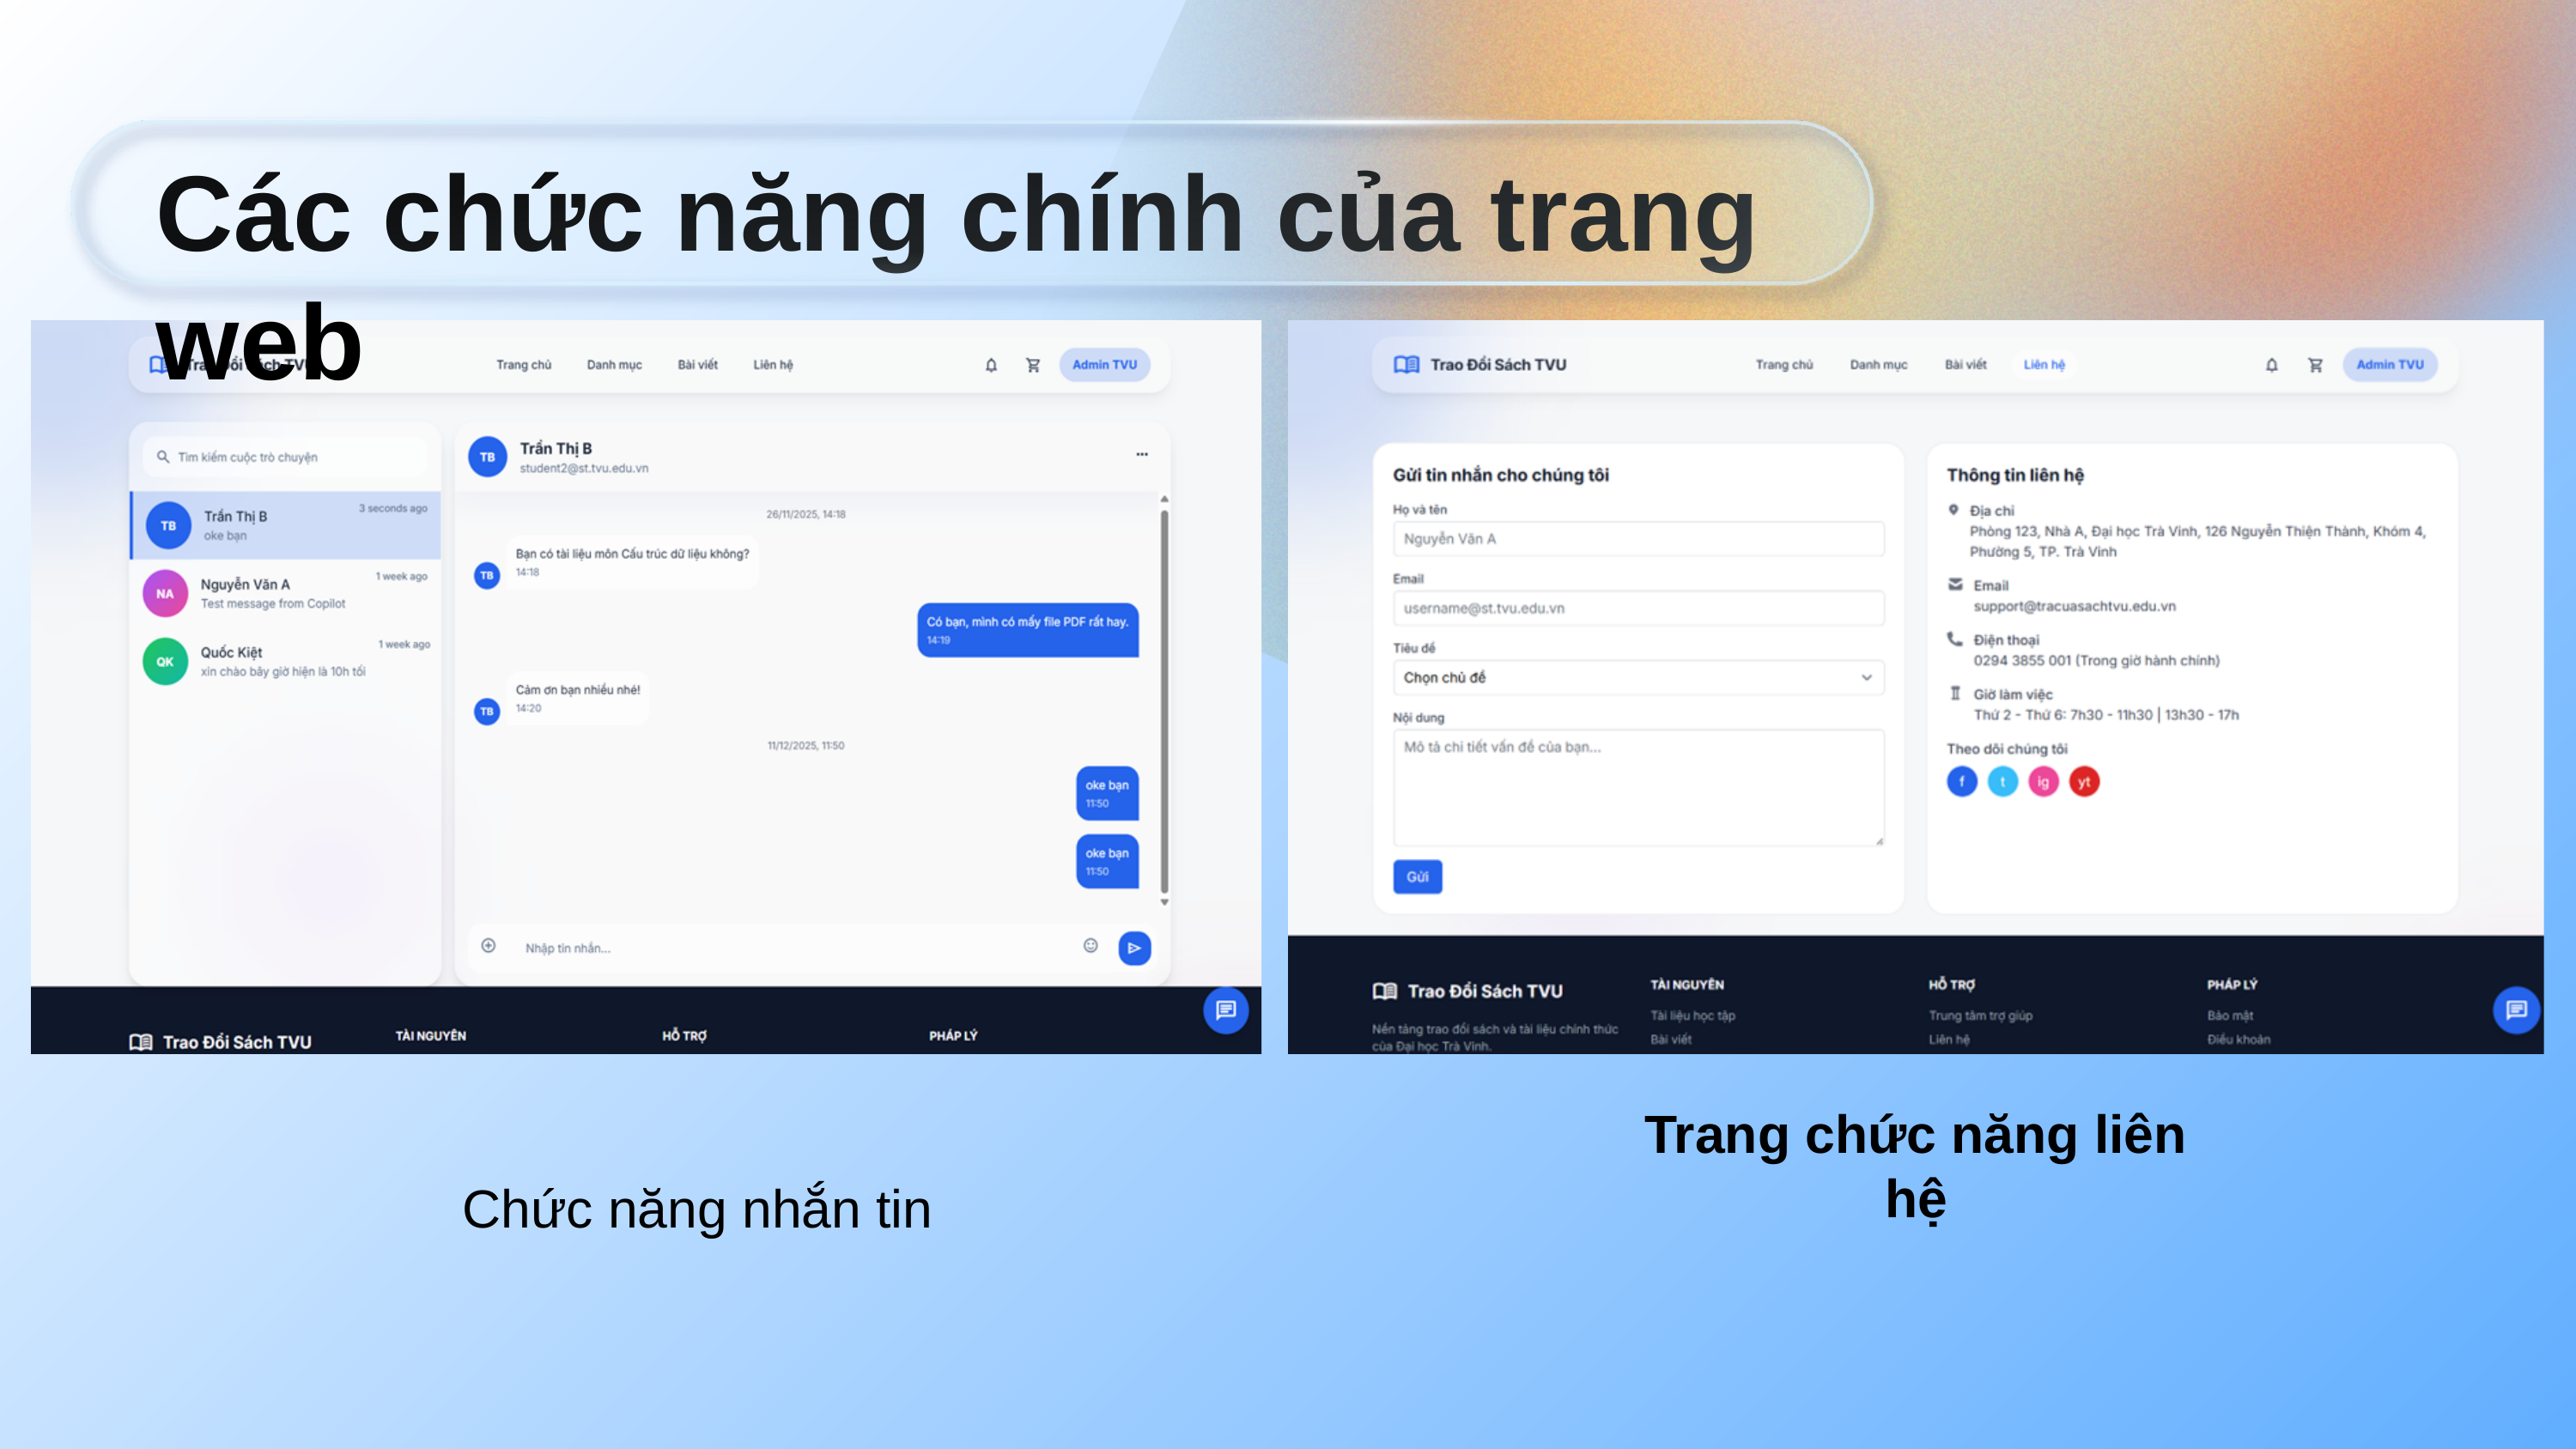

Các chức năng chính của trang web

Trang chức năng liên hệ
Chức năng nhắn tin